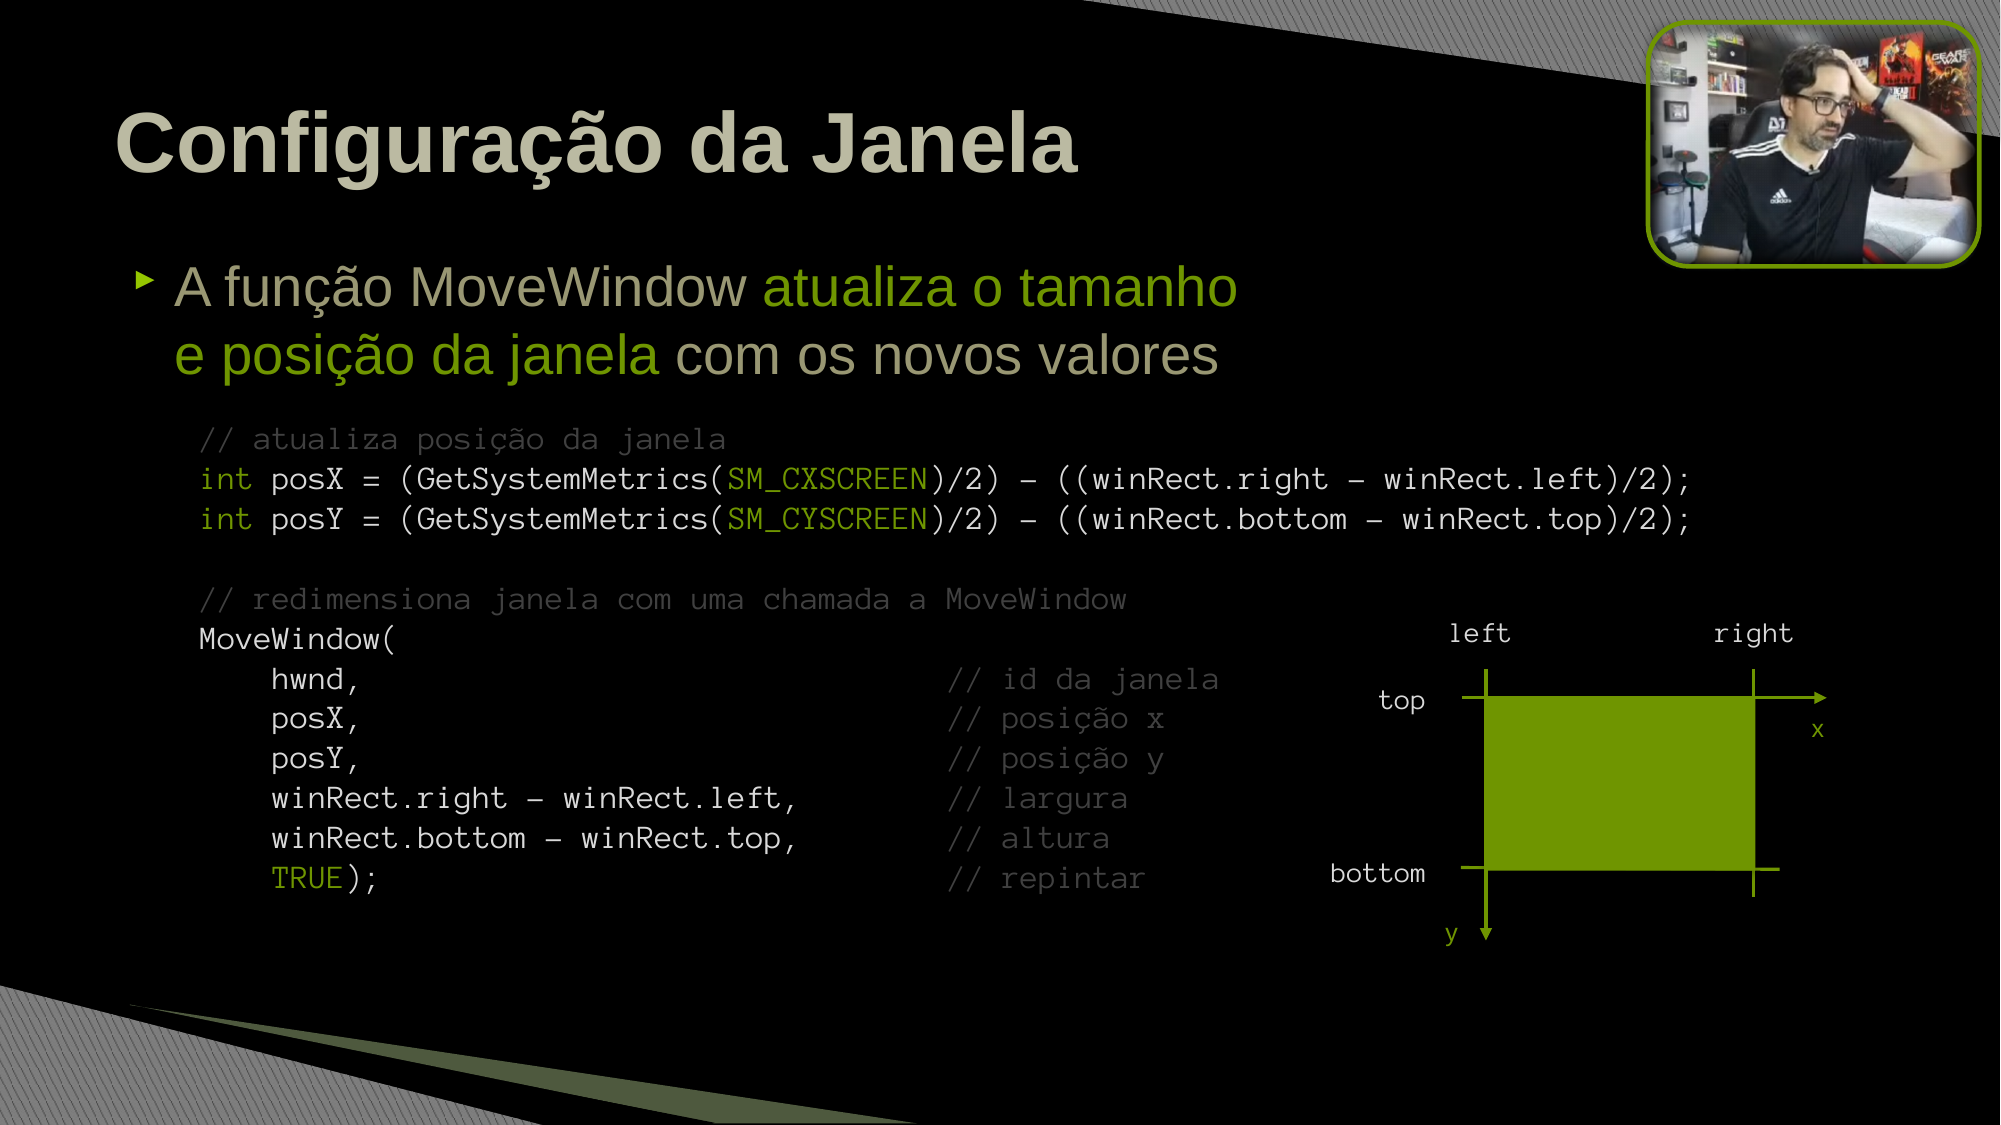

# Configuração da Janela
A função MoveWindow atualiza o tamanho
e posição da janela com os novos valores
// atualiza posição da janela
int posX = (GetSystemMetrics(SM_CXSCREEN)/2) - ((winRect.right - winRect.left)/2);
int posY = (GetSystemMetrics(SM_CYSCREEN)/2) - ((winRect.bottom - winRect.top)/2);

// redimensiona janela com uma chamada a MoveWindow
MoveWindow(
    hwnd,                                // id da janela
    posX,                                // posição x
    posY,                                // posição y
    winRect.right - winRect.left,        // largura
    winRect.bottom - winRect.top,        // altura
    TRUE);                               // repintar
left
right
top

x
bottom
y